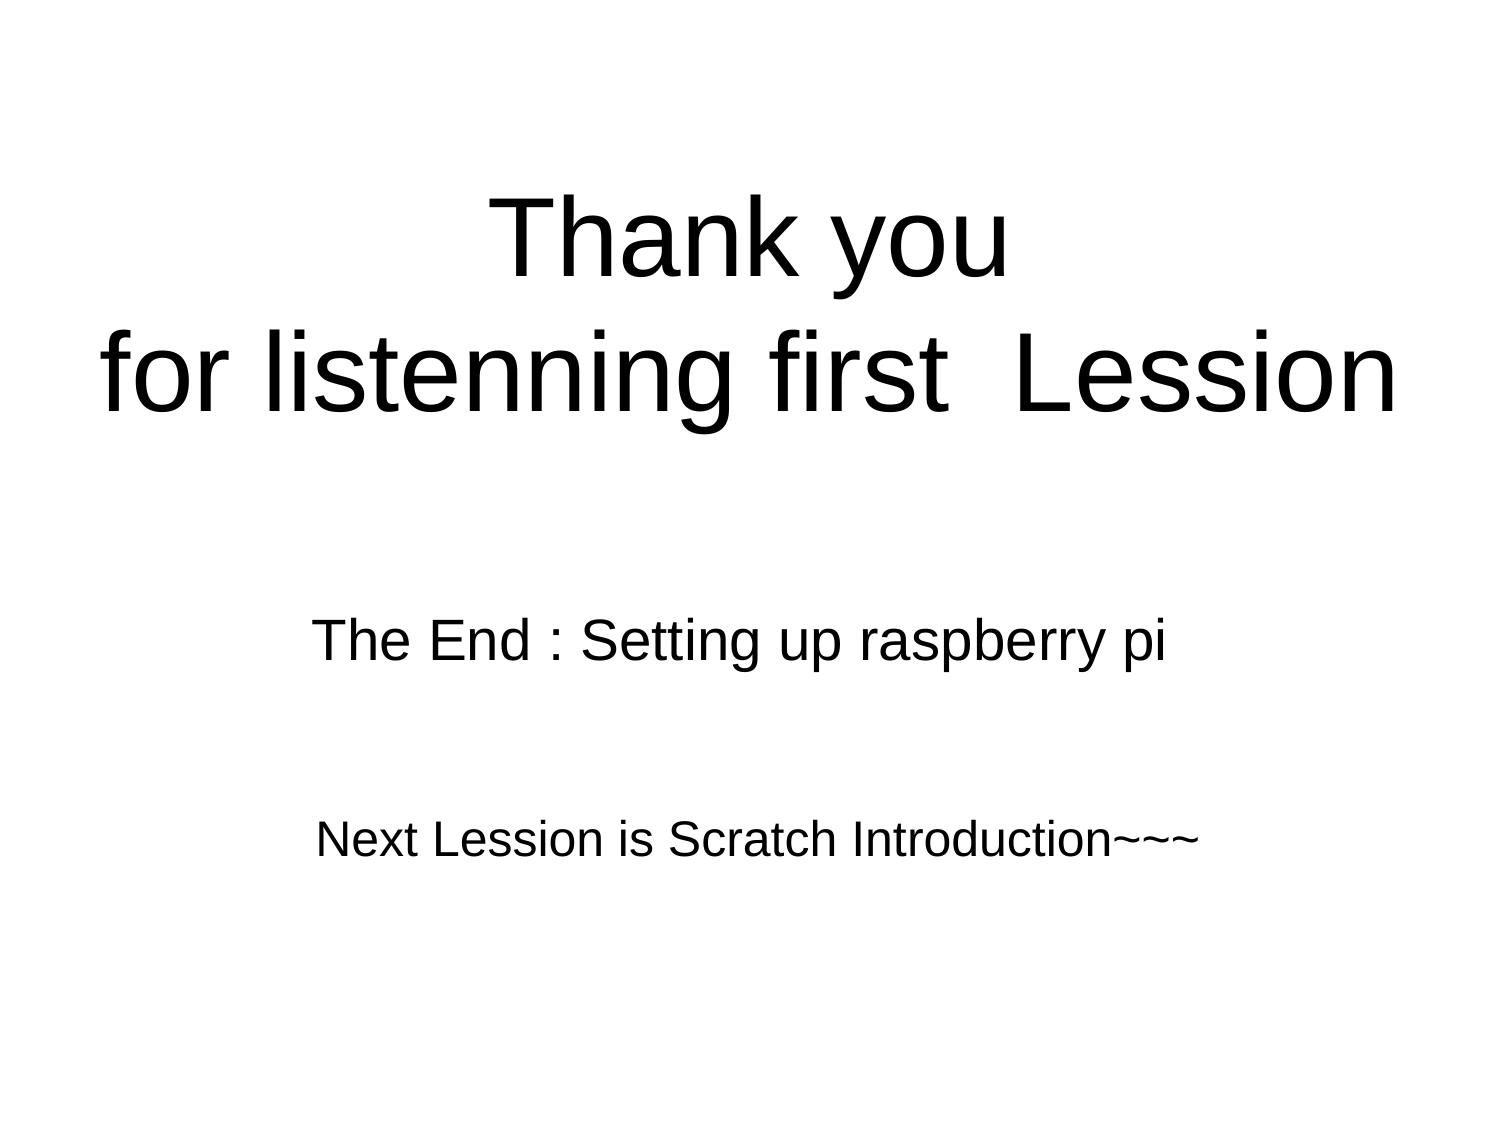

Thank you
for listenning first  Lession
The End : Setting up raspberry pi
Next Lession is Scratch Introduction~~~